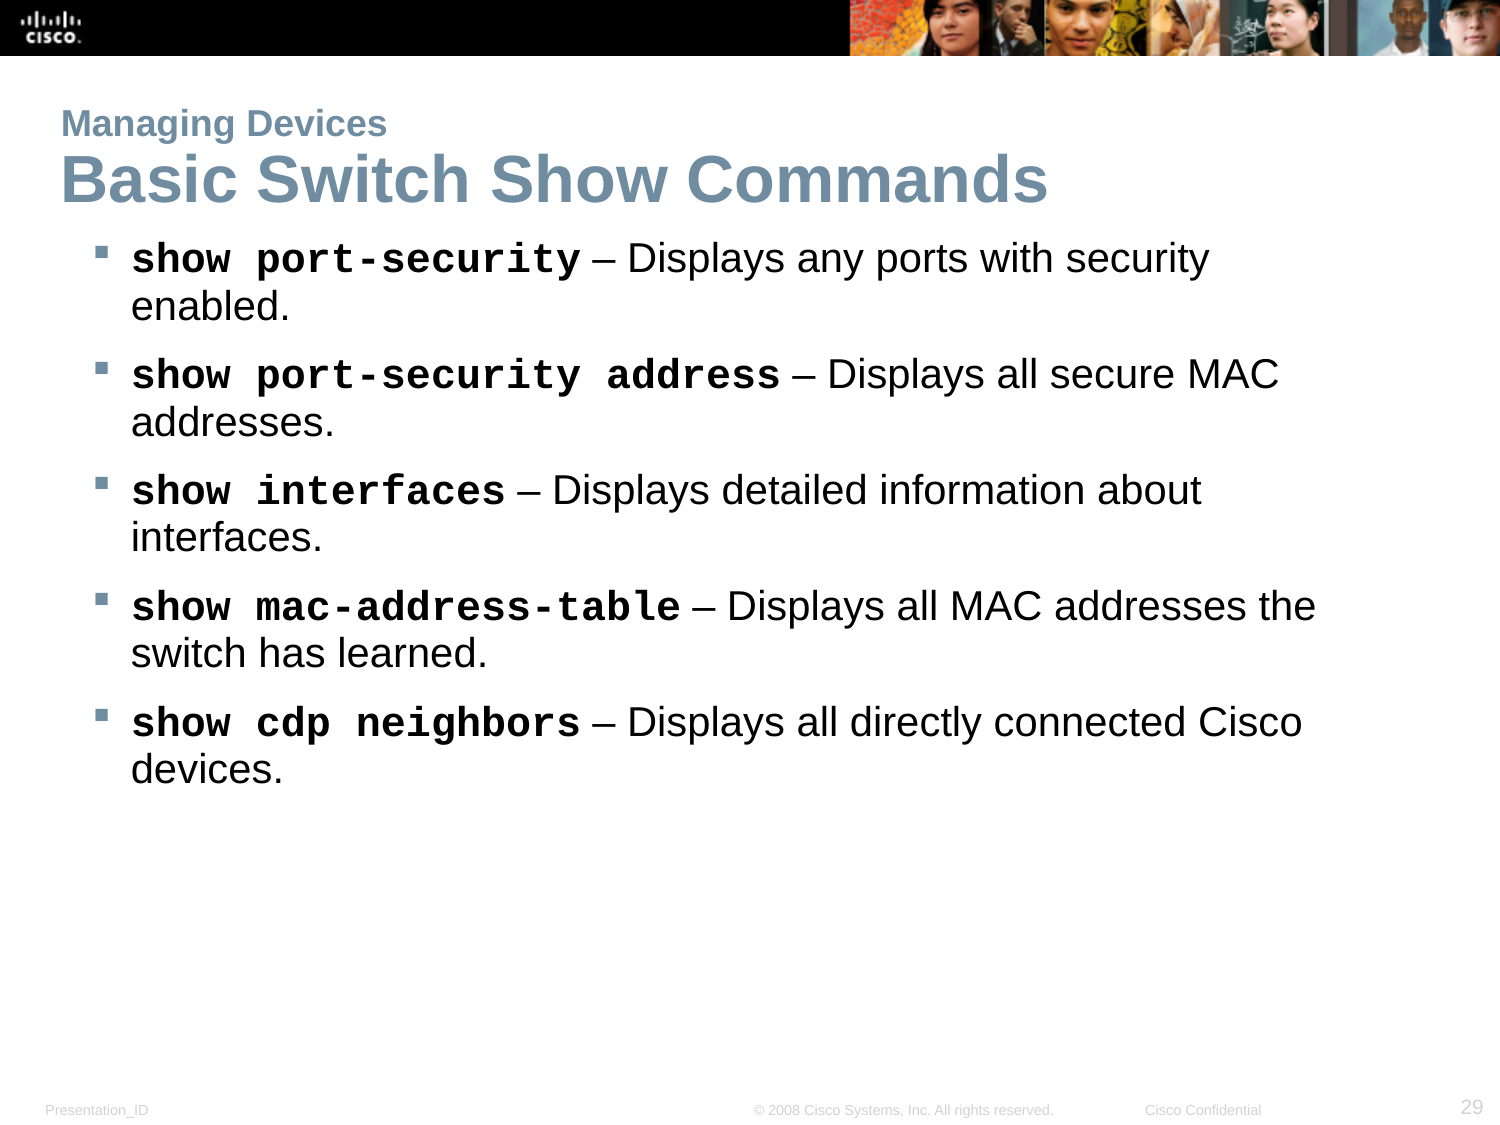

# Managing Devices Basic Switch Show Commands
show port-security – Displays any ports with security enabled.
show port-security address – Displays all secure MAC addresses.
show interfaces – Displays detailed information about interfaces.
show mac-address-table – Displays all MAC addresses the switch has learned.
show cdp neighbors – Displays all directly connected Cisco devices.